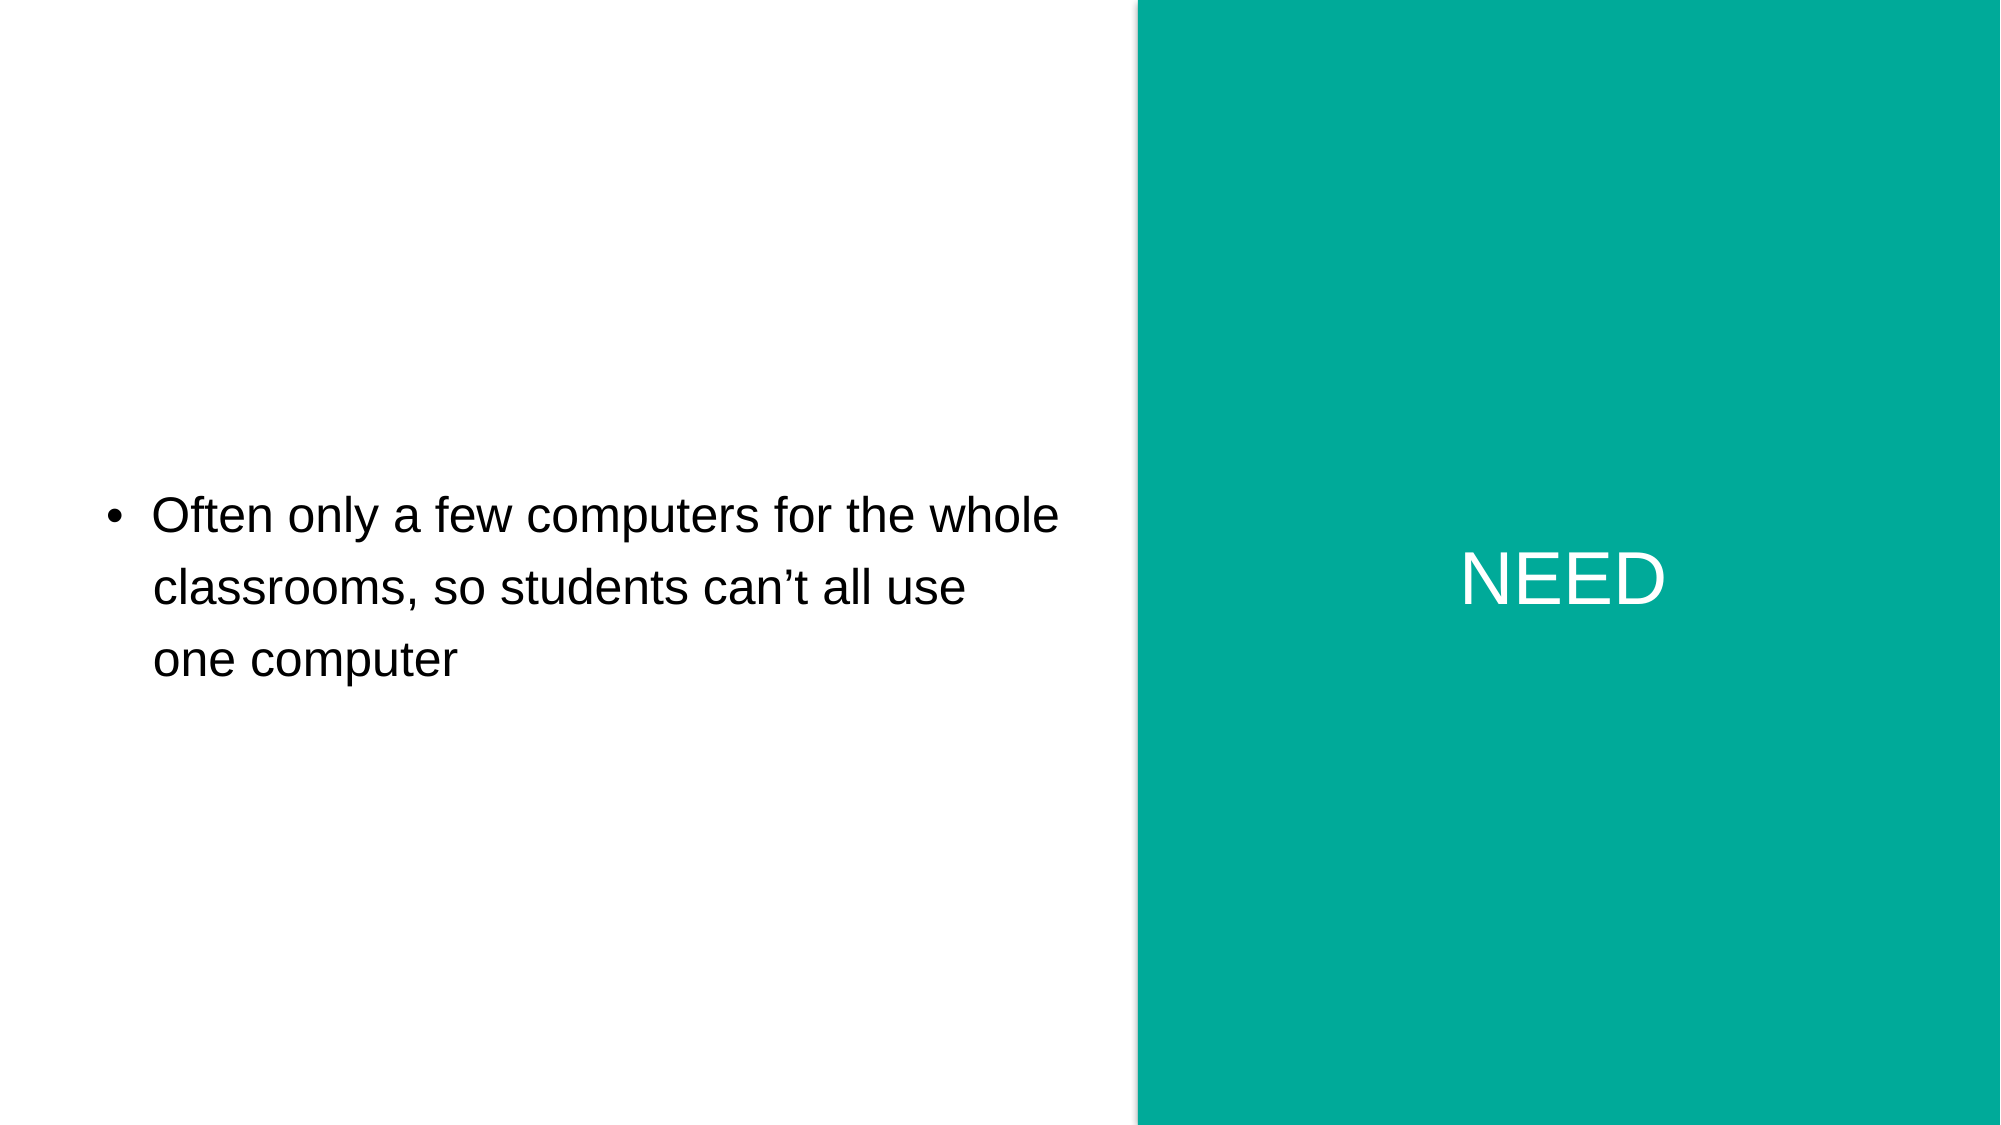

•  Often only a few computers for the whole classrooms, so students can’t all use one computer

NEED